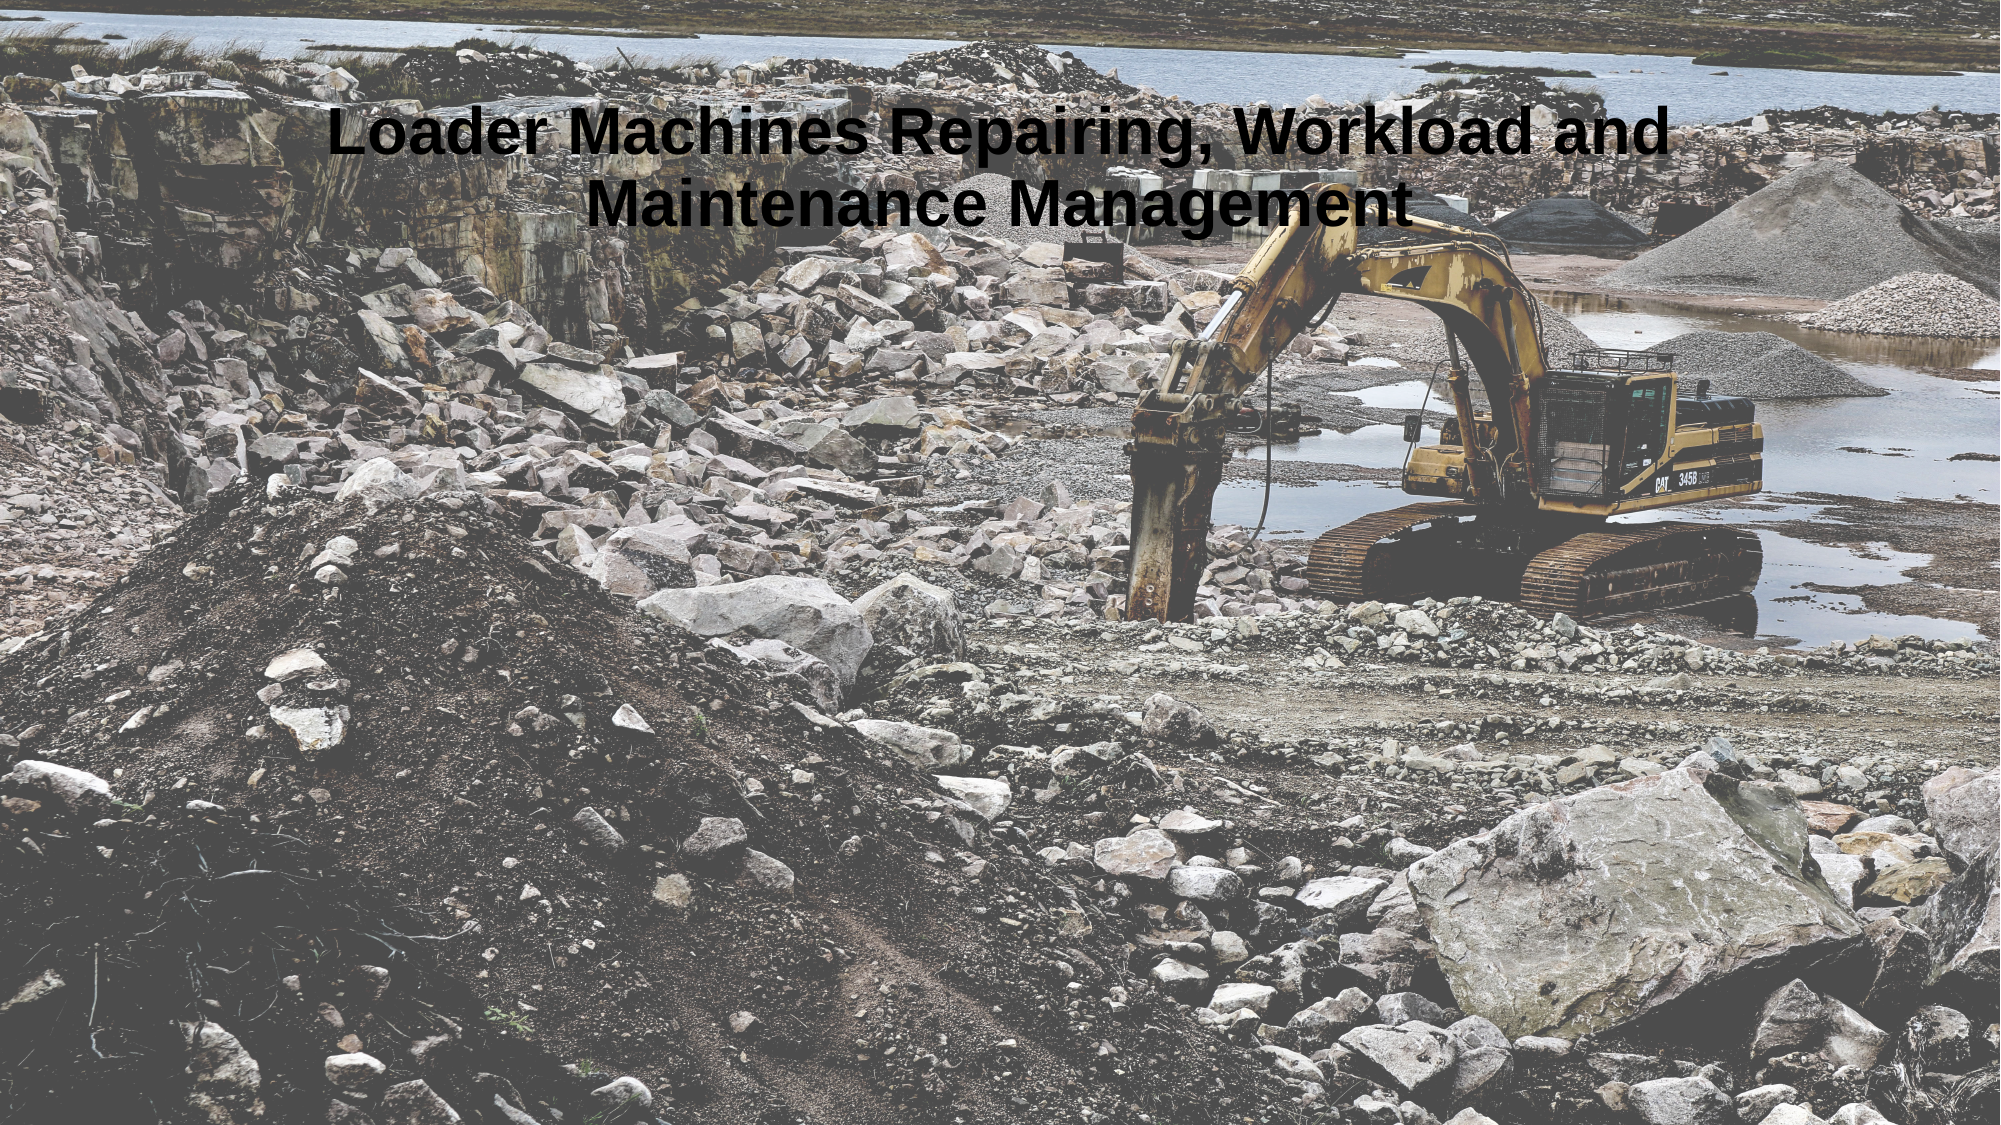

# Loader Machines Repairing, Workload and Maintenance Management